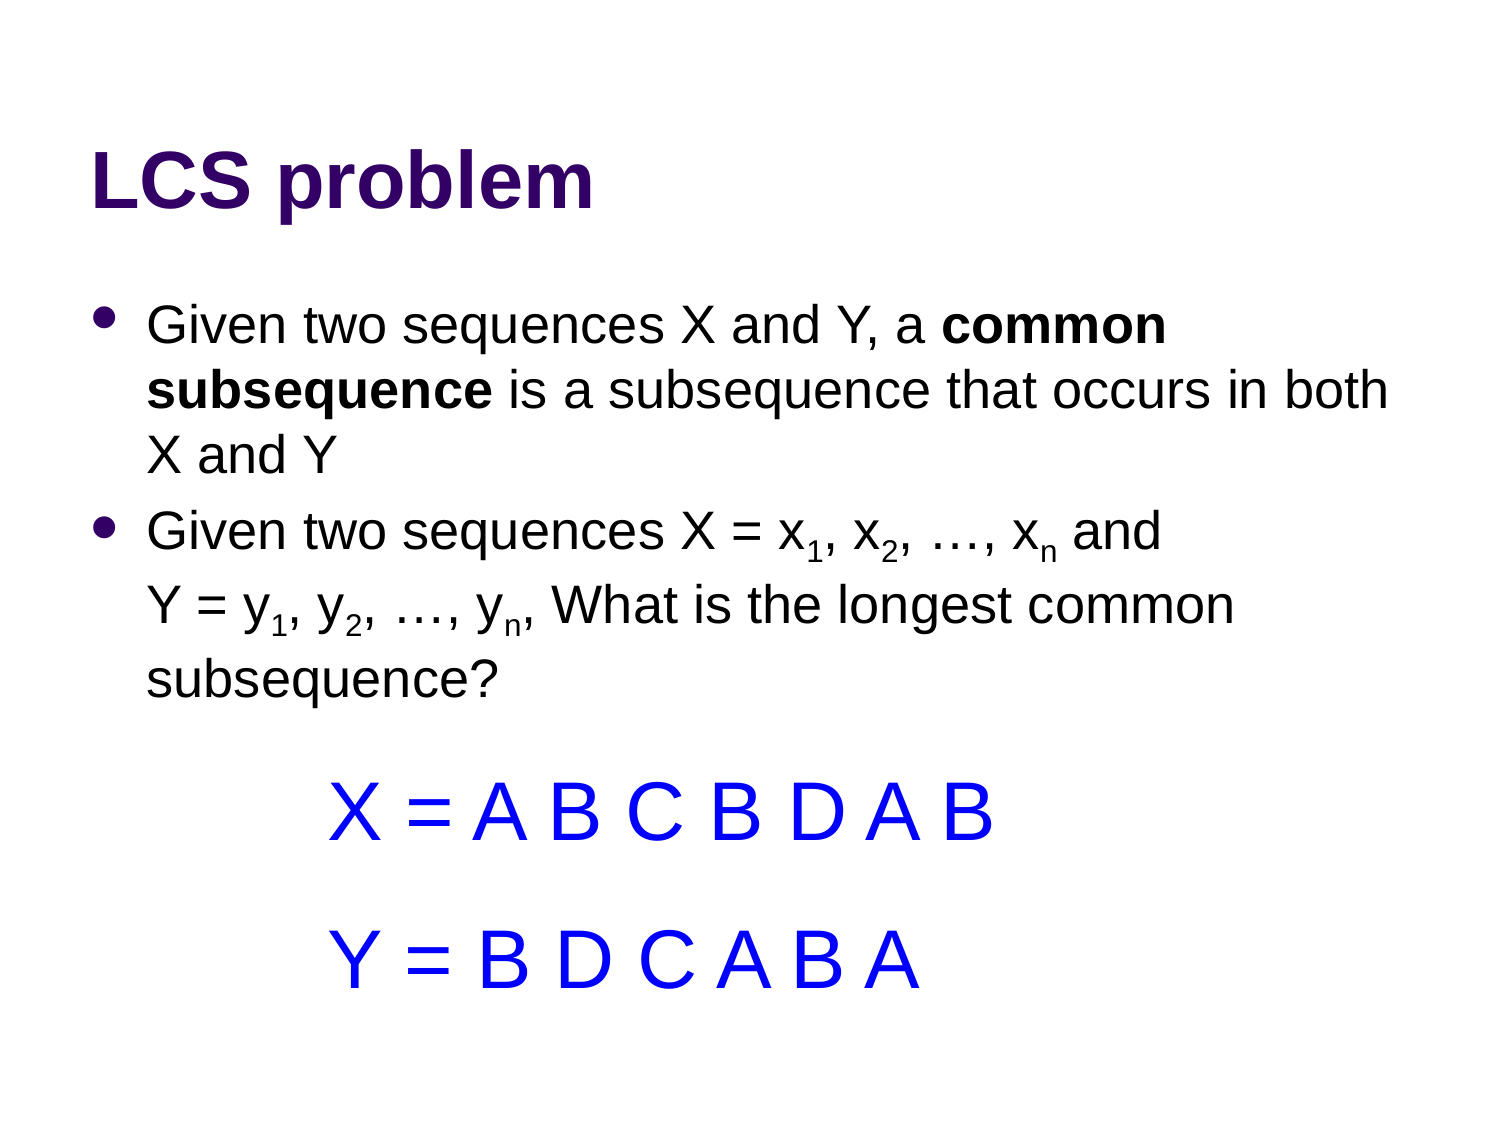

# LCS problem
Given two sequences X and Y, a common subsequence is a subsequence that occurs in both X and Y
Given two sequences X = x1, x2, …, xn and
Y = y1, y2, …, yn, What is the longest common subsequence?
X = A B C B D A B
Y = B D C A B A